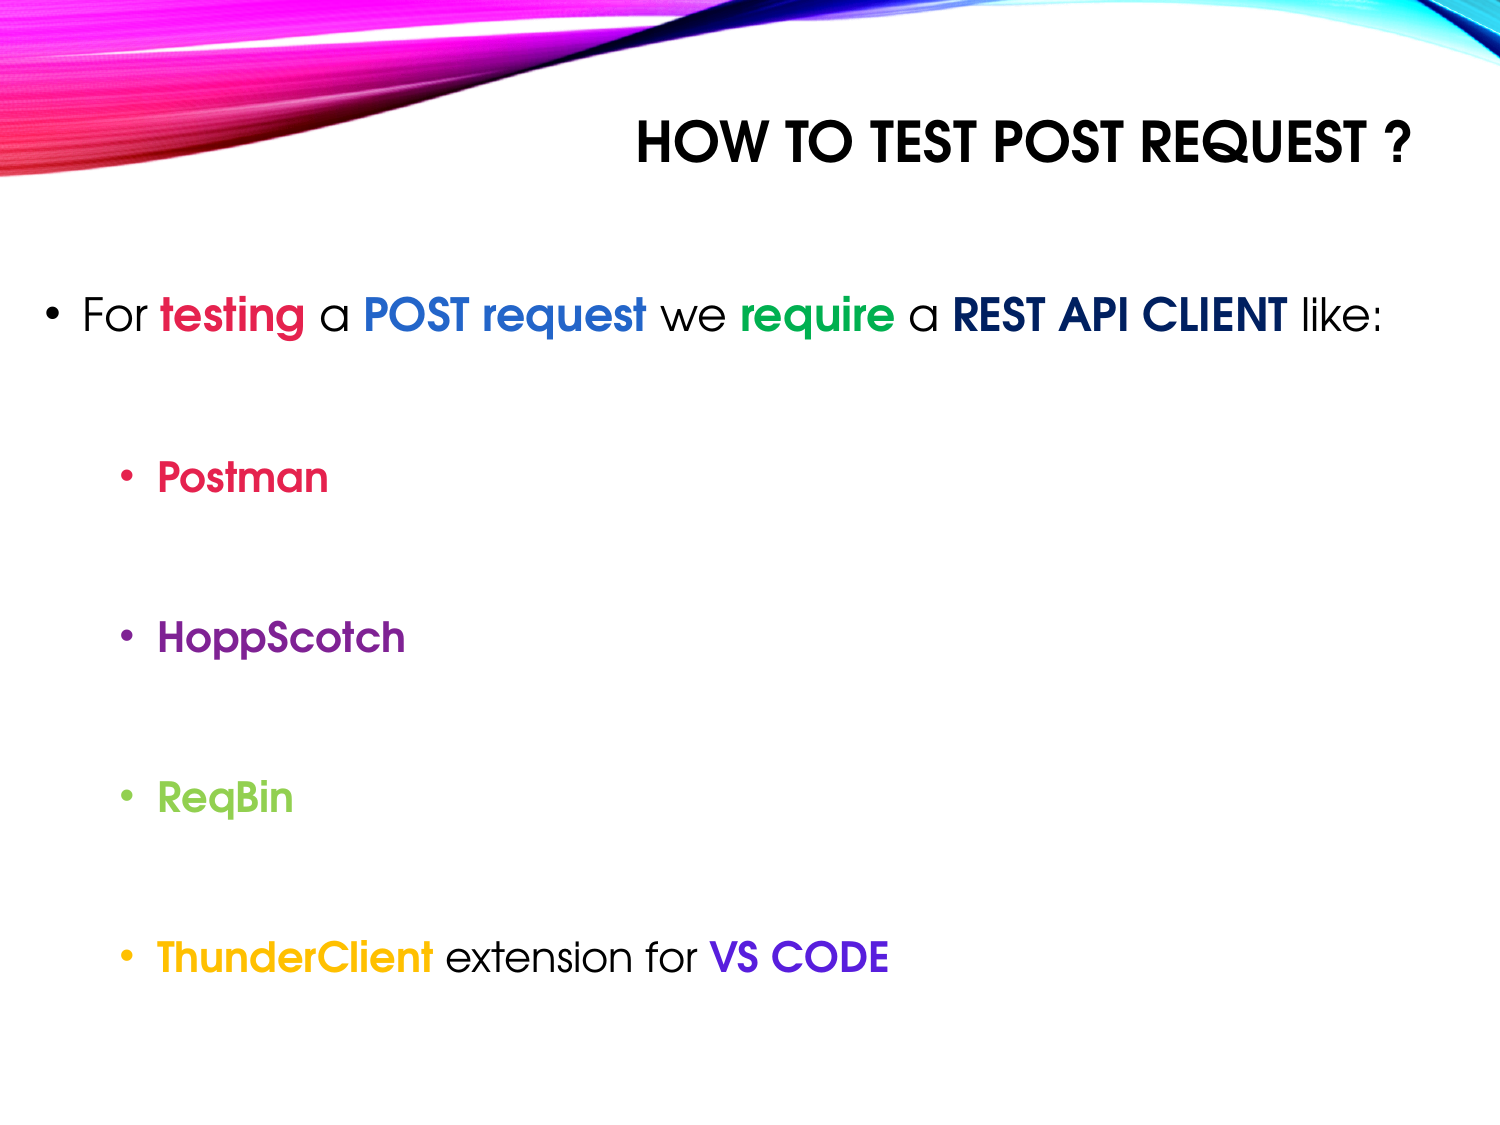

# How to test post request ?
For testing a POST request we require a REST API CLIENT like:

Postman

HoppScotch

ReqBin

ThunderClient extension for VS CODE